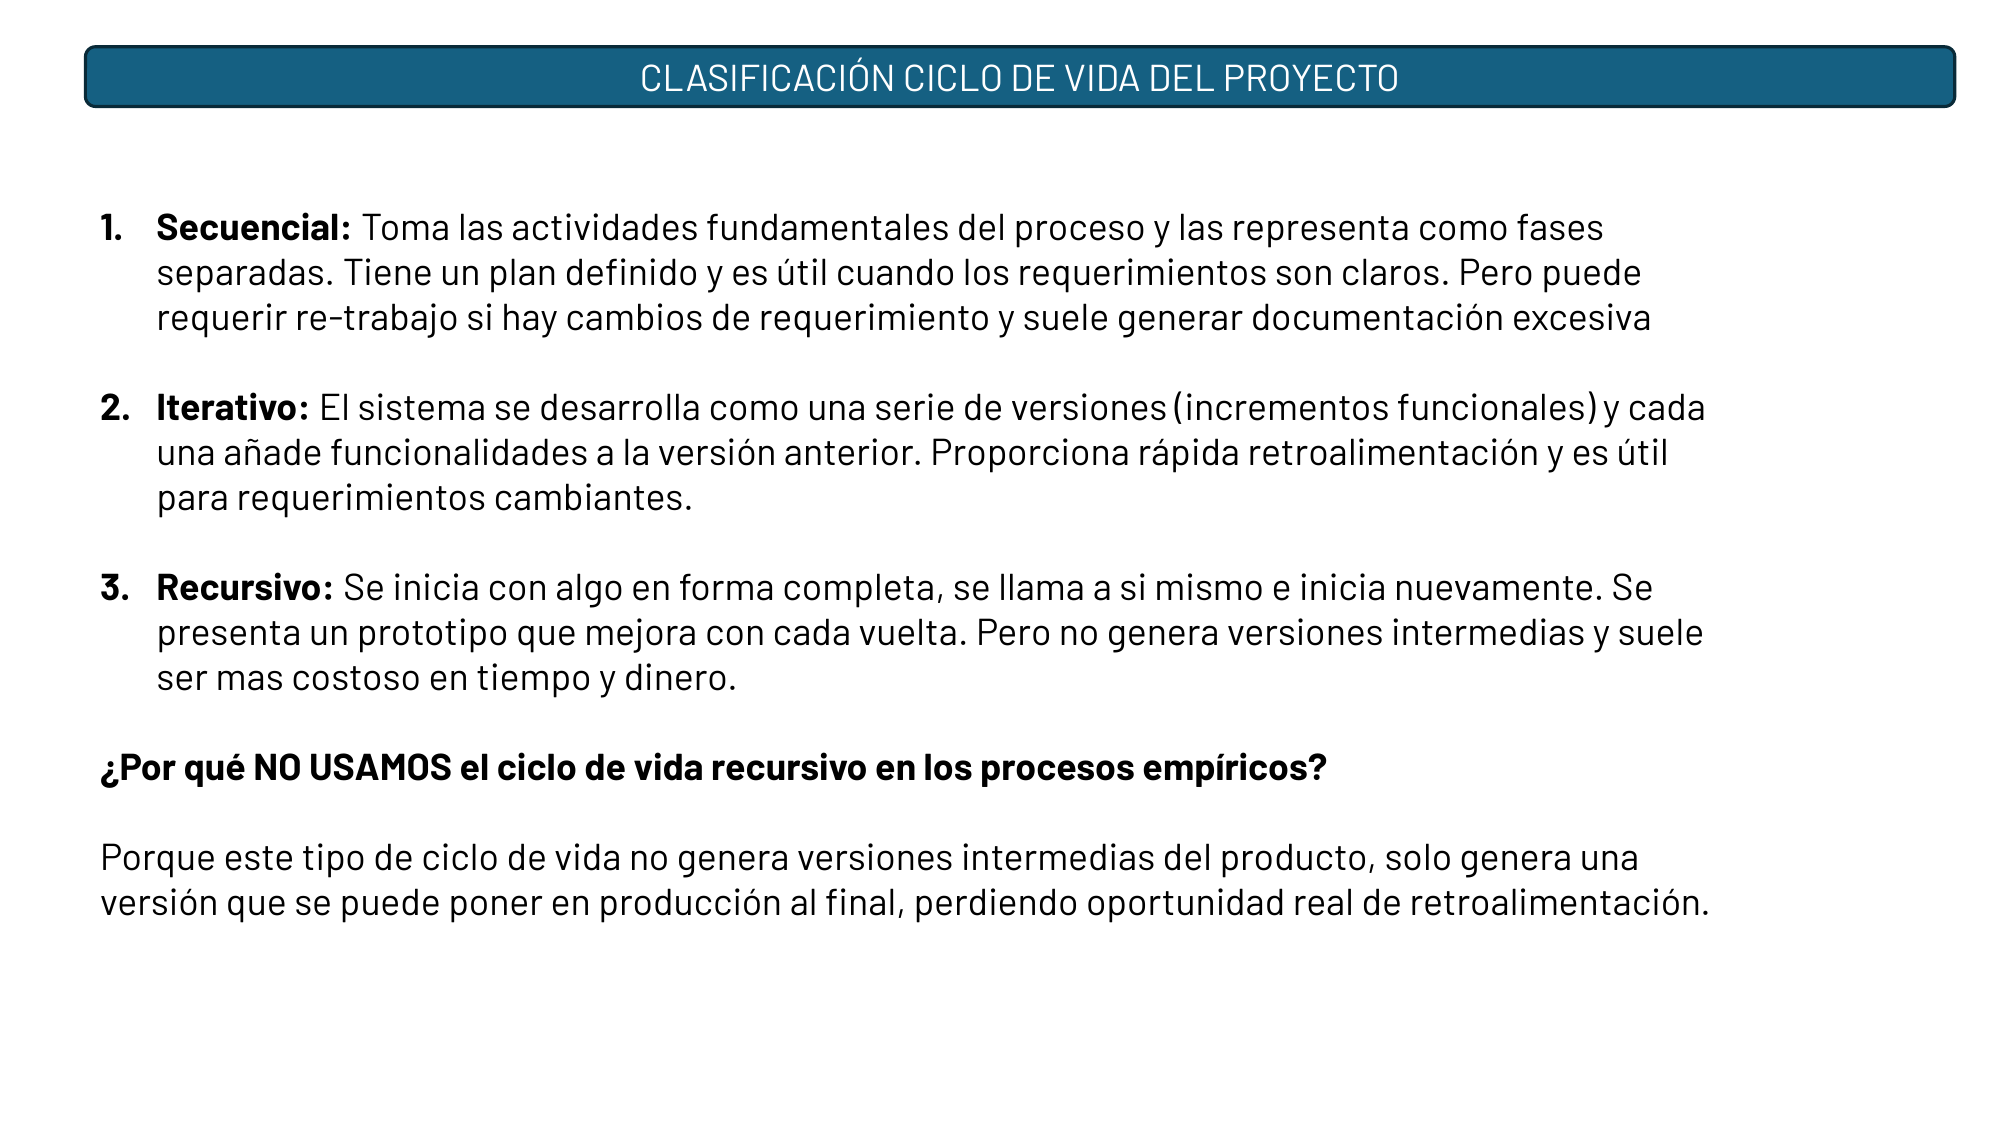

CLASIFICACIÓN CICLO DE VIDA DEL PROYECTO
Secuencial: Toma las actividades fundamentales del proceso y las representa como fases separadas. Tiene un plan definido y es útil cuando los requerimientos son claros. Pero puede requerir re-trabajo si hay cambios de requerimiento y suele generar documentación excesiva

Iterativo: El sistema se desarrolla como una serie de versiones (incrementos funcionales) y cada una añade funcionalidades a la versión anterior. Proporciona rápida retroalimentación y es útil para requerimientos cambiantes.

Recursivo: Se inicia con algo en forma completa, se llama a si mismo e inicia nuevamente. Se presenta un prototipo que mejora con cada vuelta. Pero no genera versiones intermedias y suele ser mas costoso en tiempo y dinero.

¿Por qué NO USAMOS el ciclo de vida recursivo en los procesos empíricos?

Porque este tipo de ciclo de vida no genera versiones intermedias del producto, solo genera una versión que se puede poner en producción al final, perdiendo oportunidad real de retroalimentación.